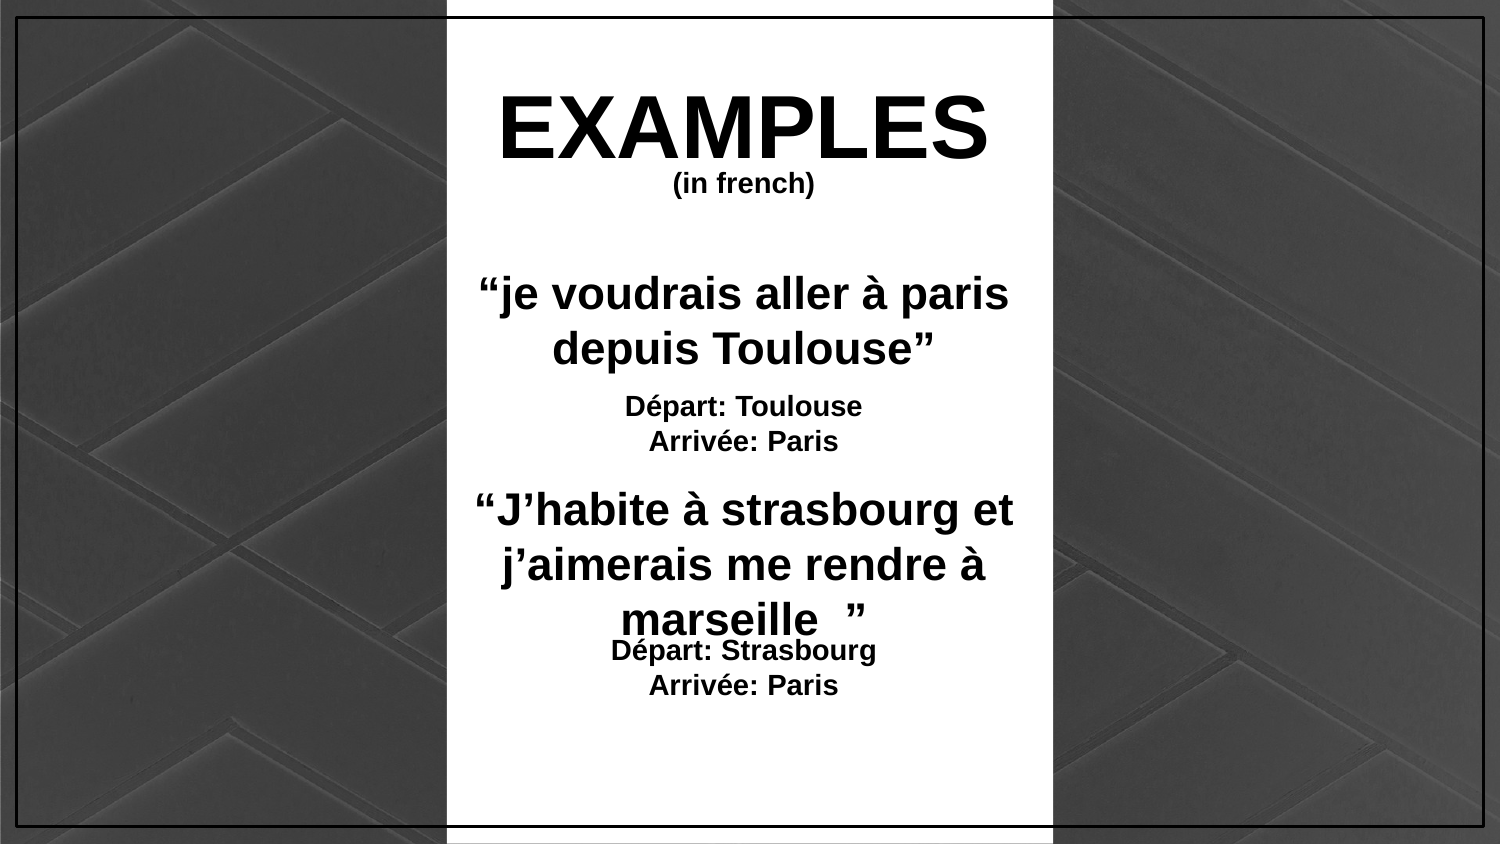

# EXAMPLES
(in french)
“je voudrais aller à paris depuis Toulouse”
Départ: Toulouse
Arrivée: Paris
“J’habite à strasbourg et j’aimerais me rendre à marseille  ”
Départ: Strasbourg
Arrivée: Paris